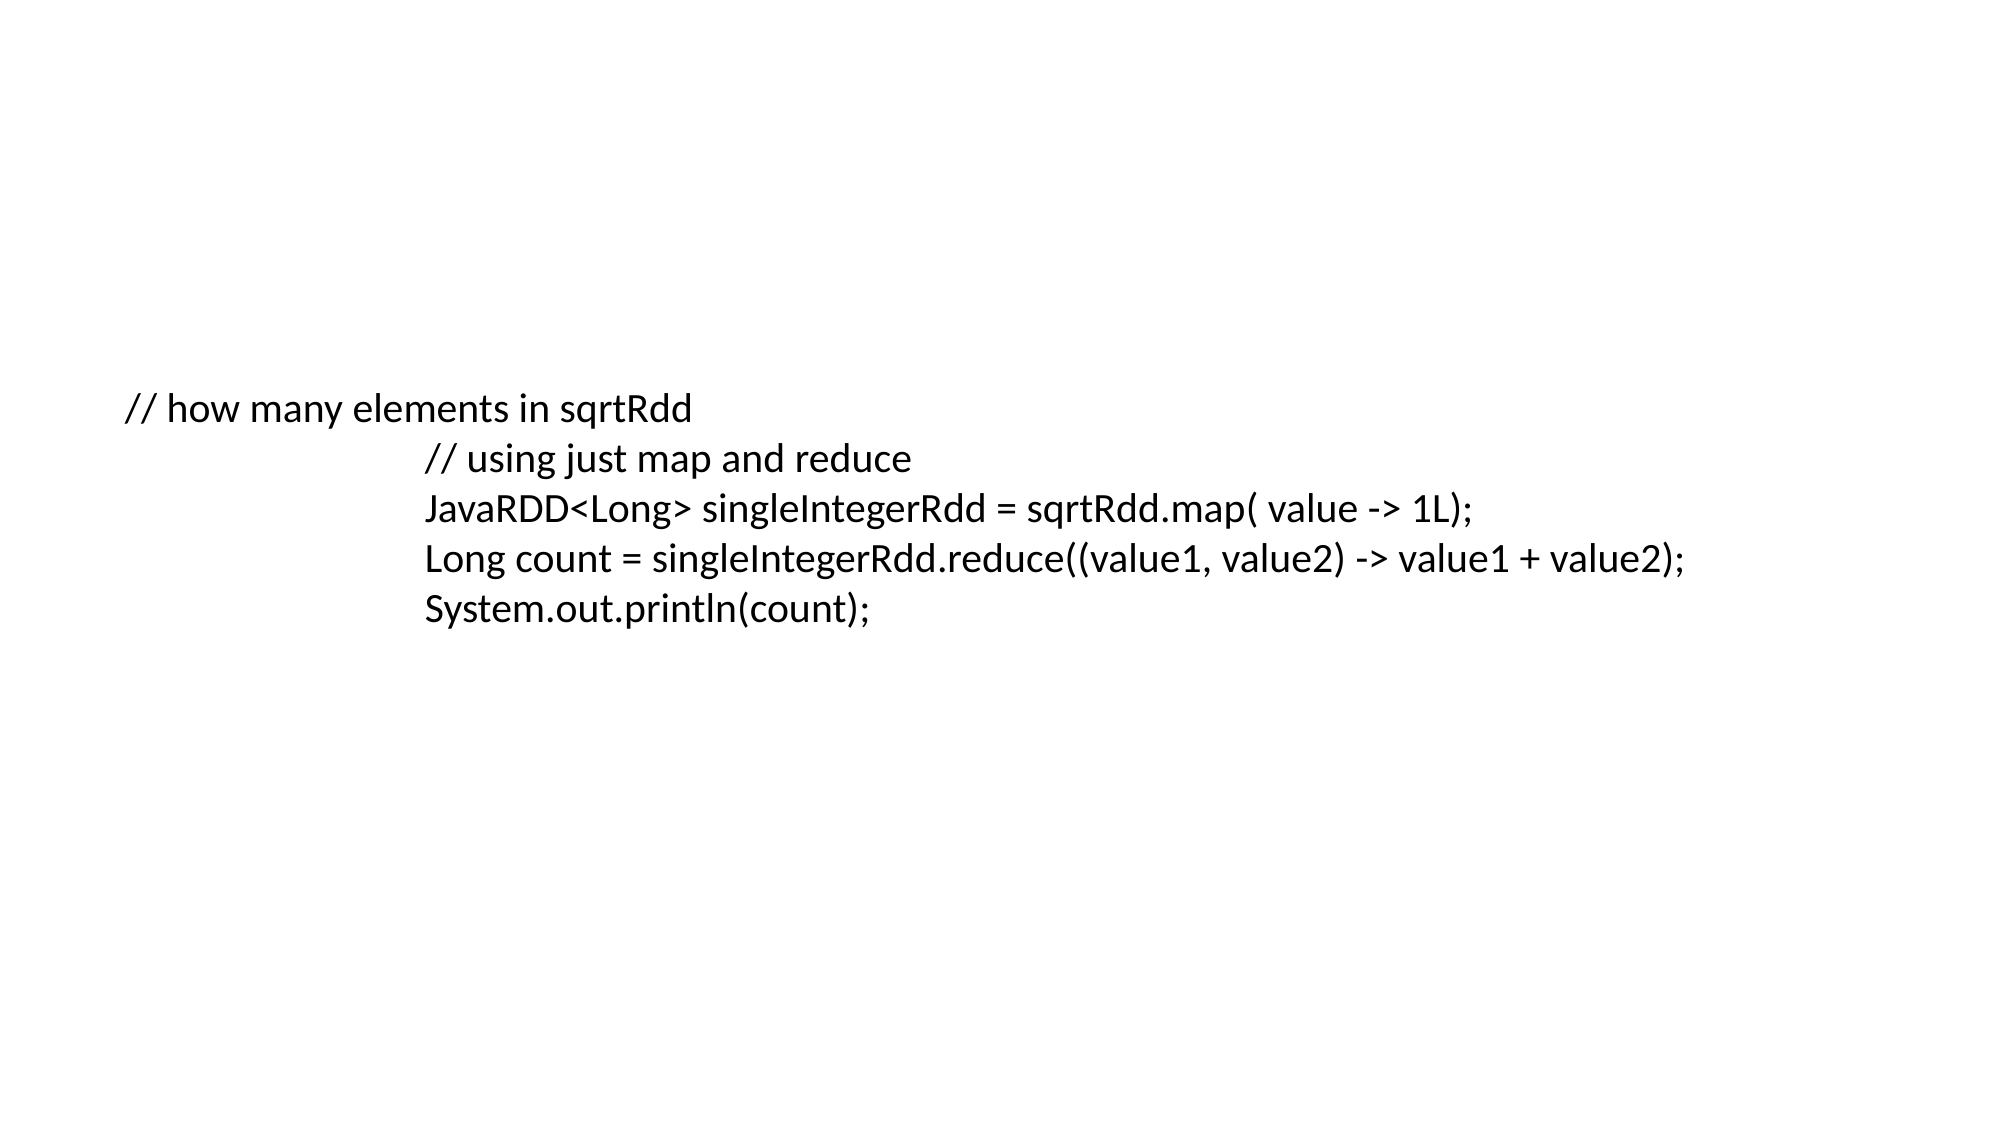

// how many elements in sqrtRdd
		// using just map and reduce
		JavaRDD<Long> singleIntegerRdd = sqrtRdd.map( value -> 1L);
		Long count = singleIntegerRdd.reduce((value1, value2) -> value1 + value2);
		System.out.println(count);